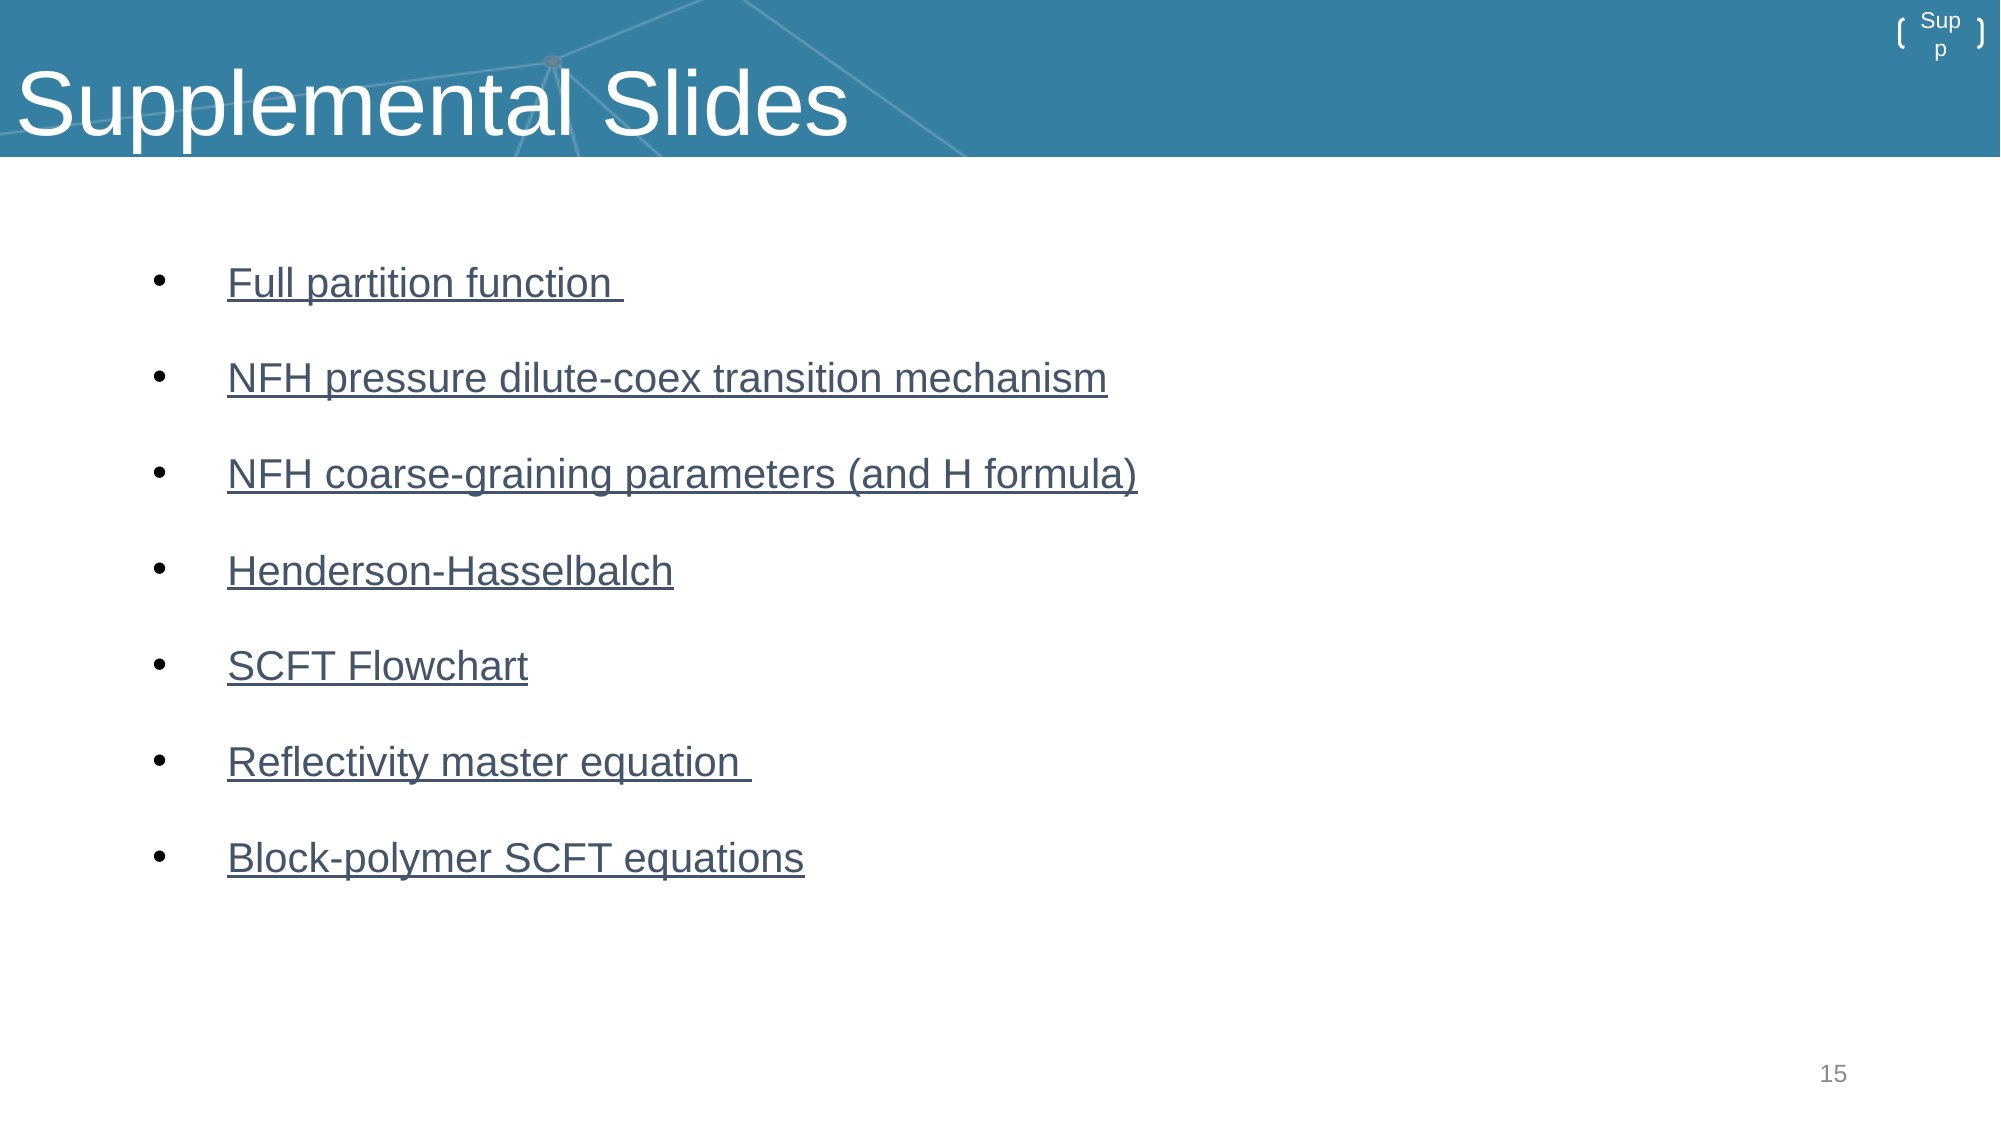

# Supplemental Slides
Full partition function
NFH pressure dilute-coex transition mechanism
NFH coarse-graining parameters (and H formula)
Henderson-Hasselbalch
SCFT Flowchart
Reflectivity master equation
Block-polymer SCFT equations
15